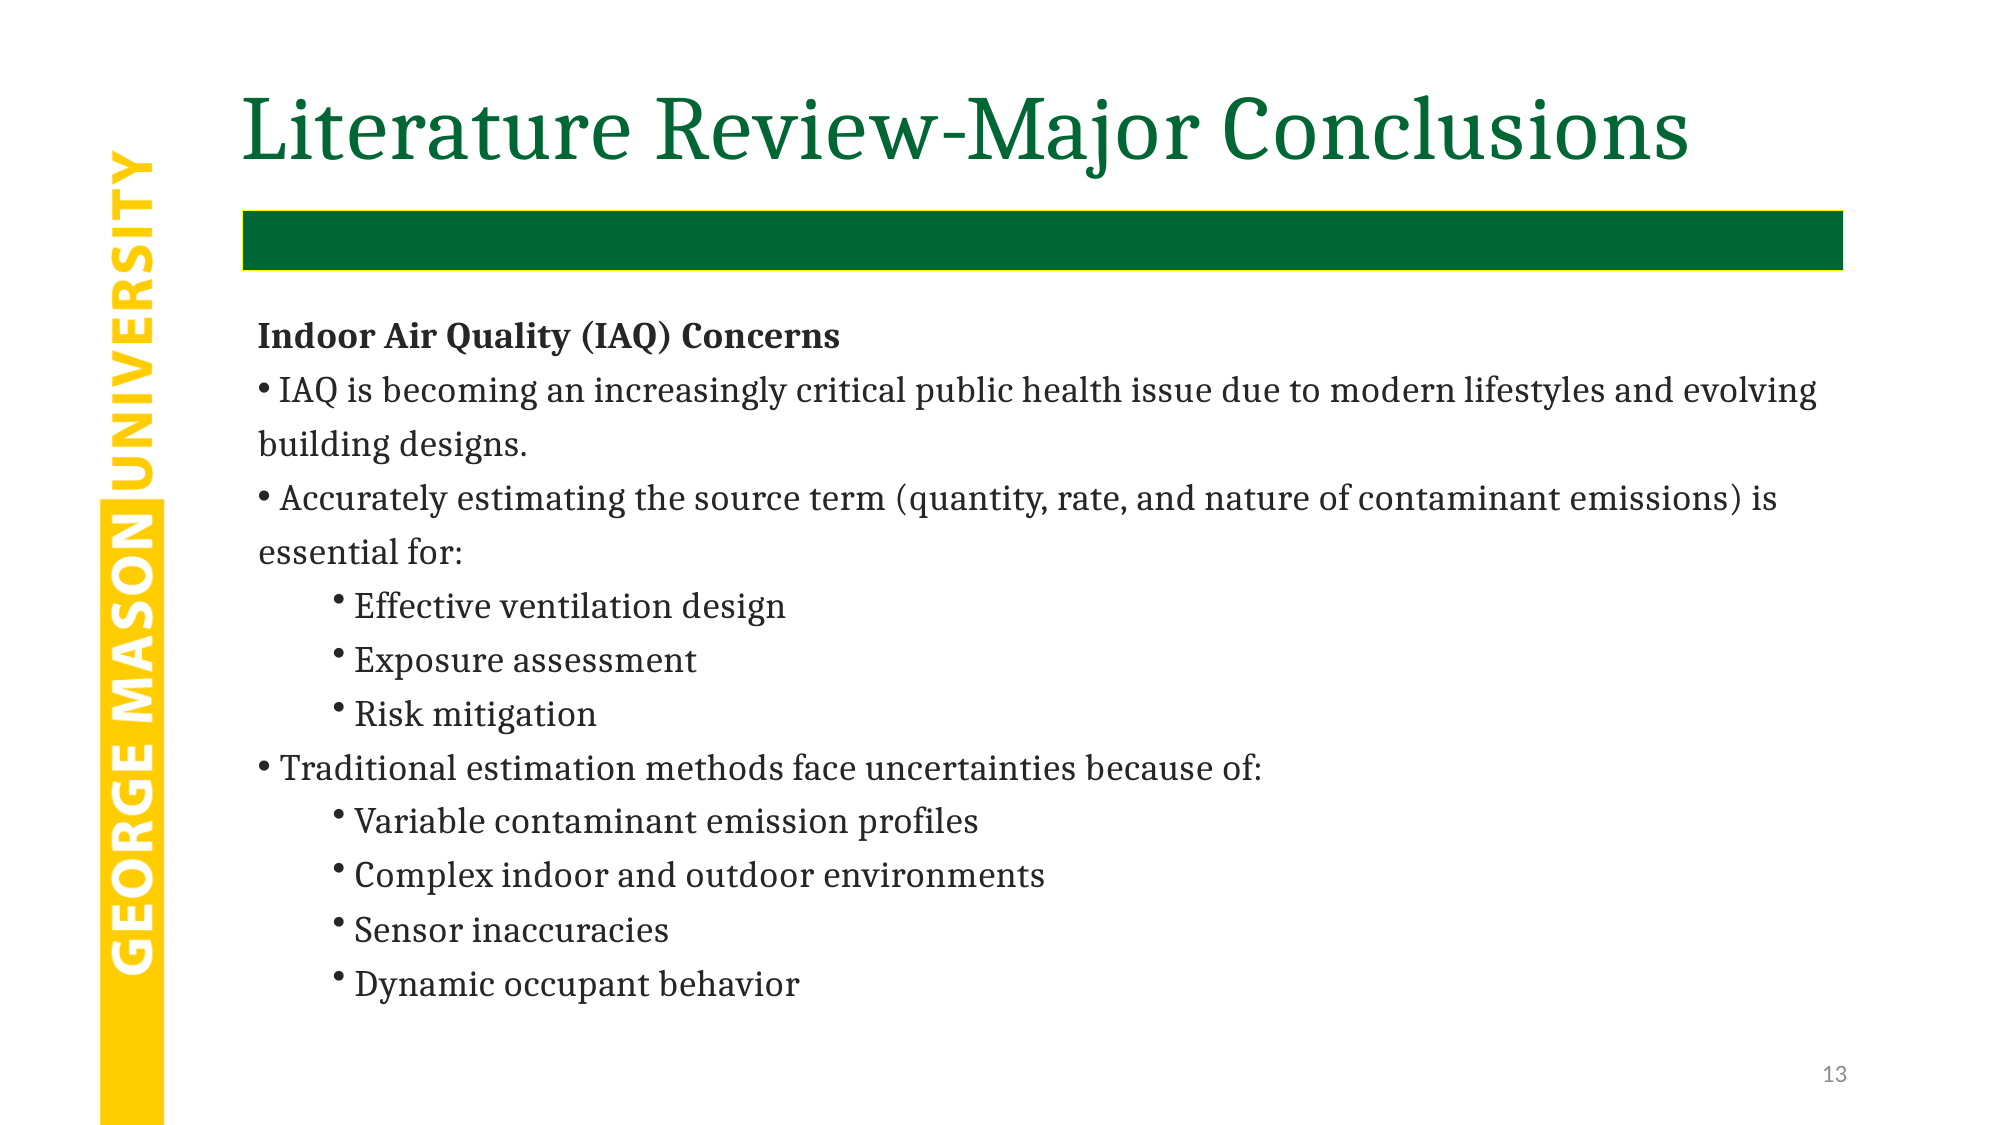

# Literature Review-Major Conclusions
Indoor Air Quality (IAQ) Concerns
 IAQ is becoming an increasingly critical public health issue due to modern lifestyles and evolving building designs.
 Accurately estimating the source term (quantity, rate, and nature of contaminant emissions) is essential for:
 Effective ventilation design
 Exposure assessment
 Risk mitigation
 Traditional estimation methods face uncertainties because of:
 Variable contaminant emission profiles
 Complex indoor and outdoor environments
 Sensor inaccuracies
 Dynamic occupant behavior

13